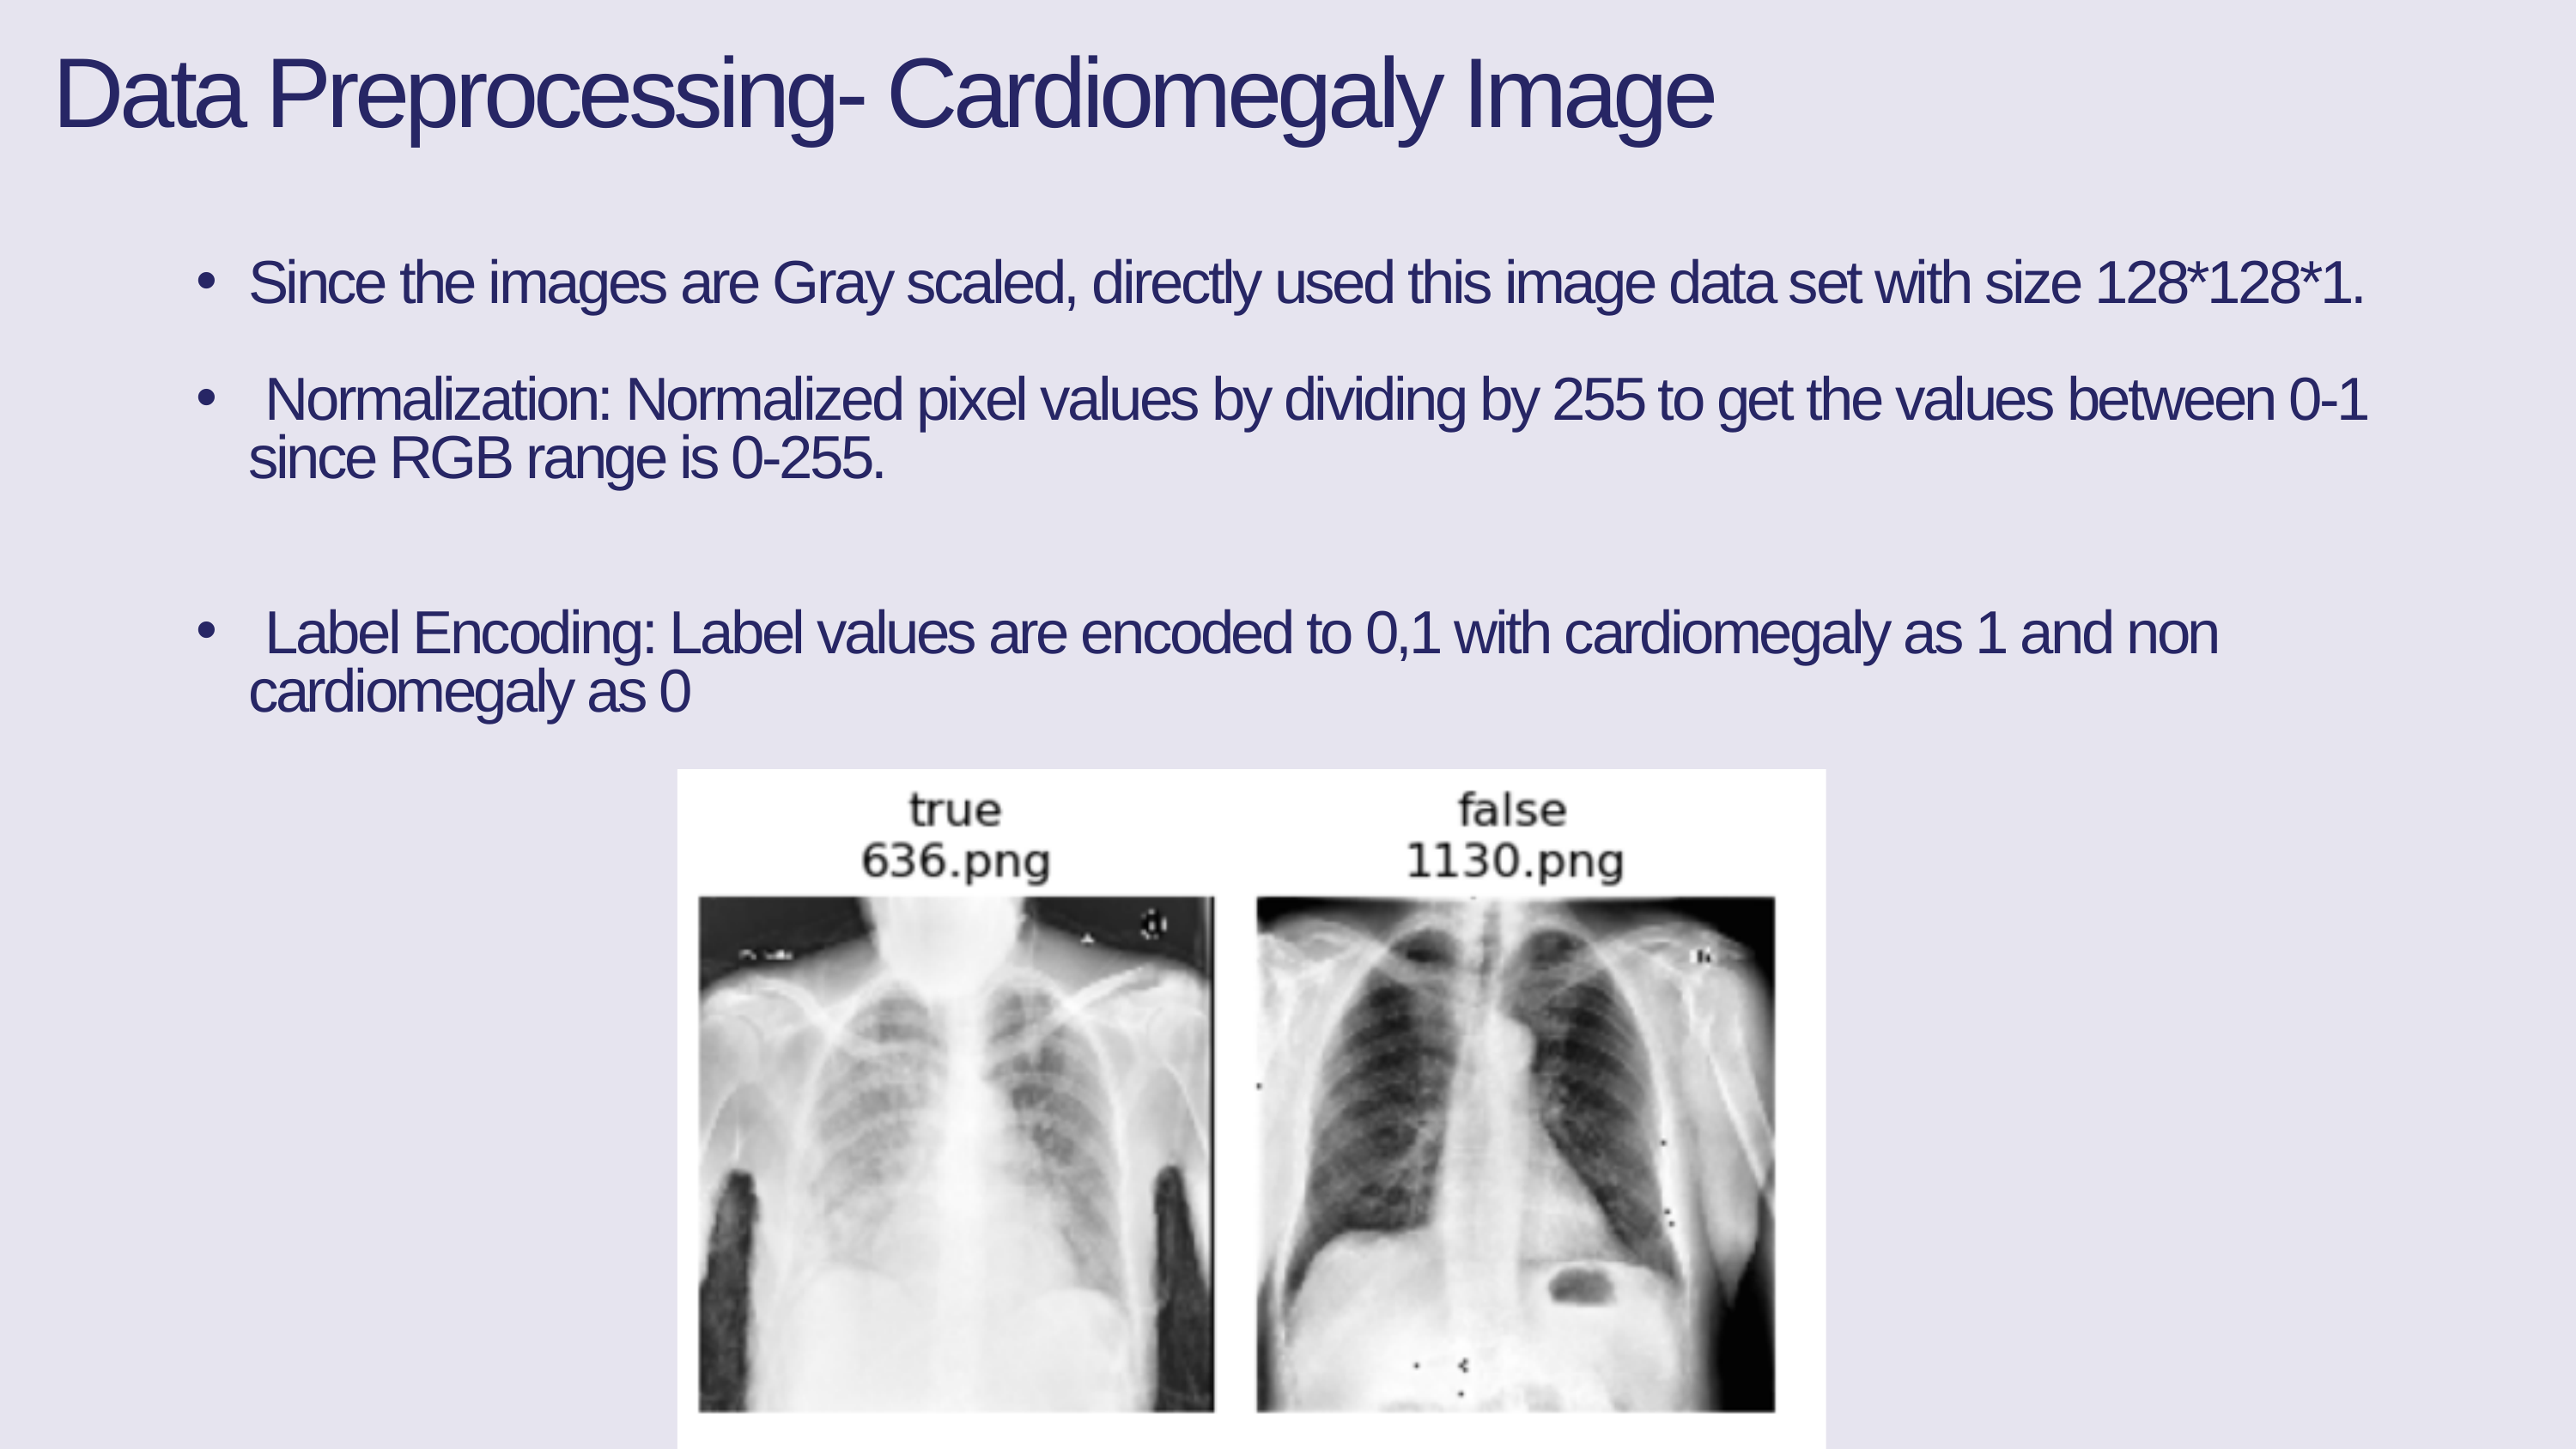

Data Preprocessing- Cardiomegaly Image
Since the images are Gray scaled, directly used this image data set with size 128*128*1.

 Normalization: Normalized pixel values by dividing by 255 to get the values between 0-1 since RGB range is 0-255.

 Label Encoding: Label values are encoded to 0,1 with cardiomegaly as 1 and non cardiomegaly as 0